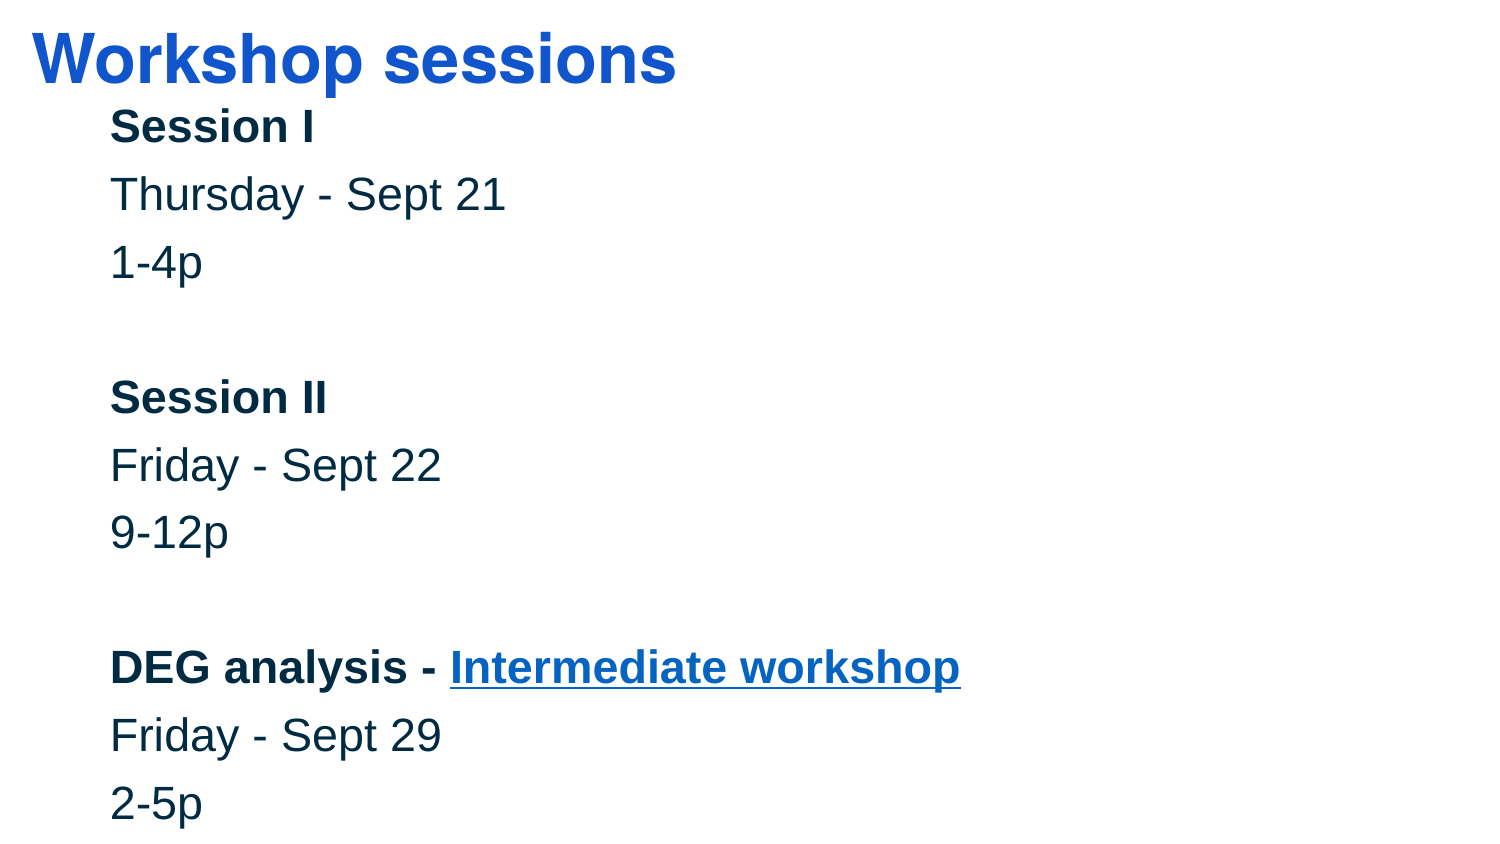

# Workshop sessions
Session I
Thursday - Sept 21
1-4p

Session II
Friday - Sept 22
9-12p

DEG analysis - Intermediate workshop
Friday - Sept 29
2-5p